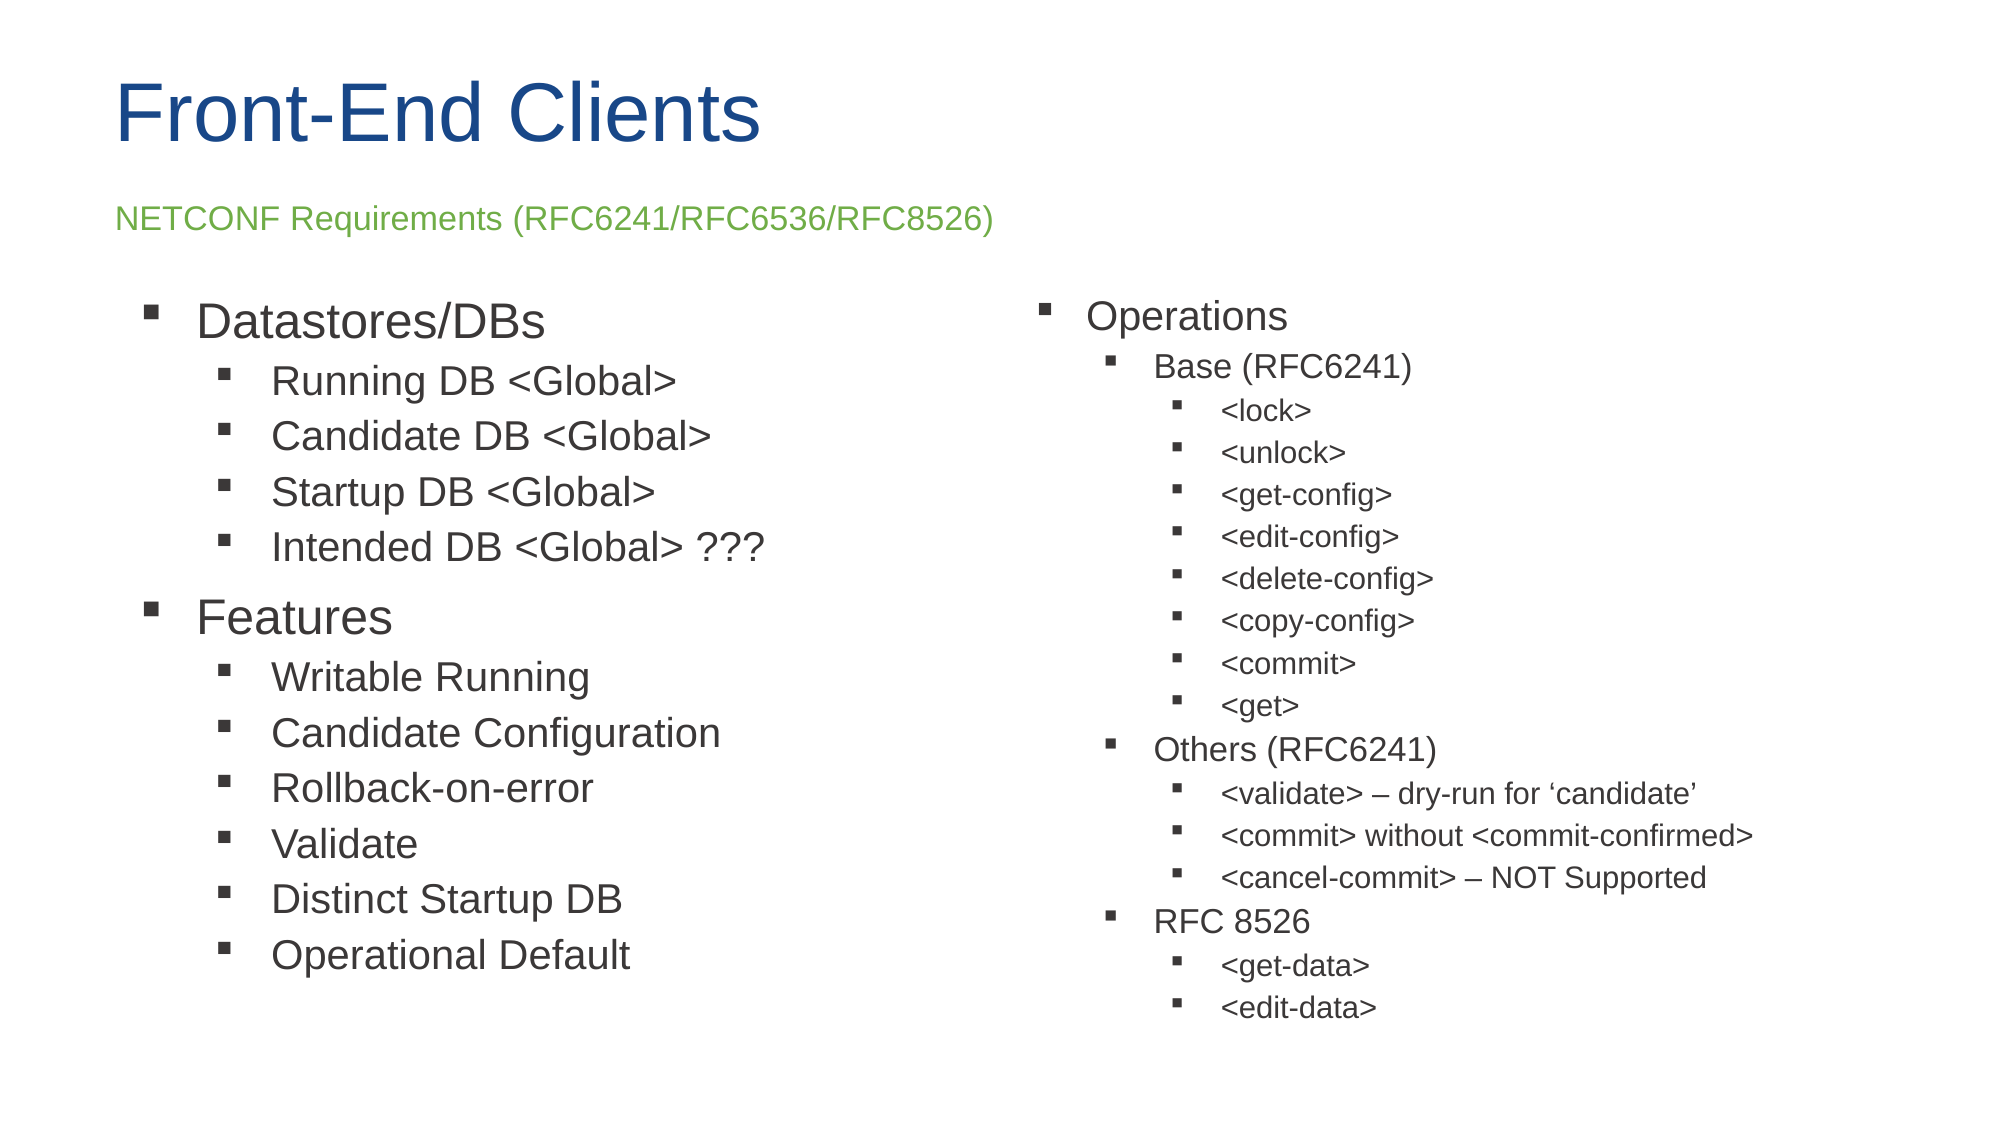

# Front-End Clients
NETCONF Requirements (RFC6241/RFC6536/RFC8526)
Datastores/DBs
Running DB <Global>
Candidate DB <Global>
Startup DB <Global>
Intended DB <Global> ???
Features
Writable Running
Candidate Configuration
Rollback-on-error
Validate
Distinct Startup DB
Operational Default
Operations
Base (RFC6241)
<lock>
<unlock>
<get-config>
<edit-config>
<delete-config>
<copy-config>
<commit>
<get>
Others (RFC6241)
<validate> – dry-run for ‘candidate’
<commit> without <commit-confirmed>
<cancel-commit> – NOT Supported
RFC 8526
<get-data>
<edit-data>